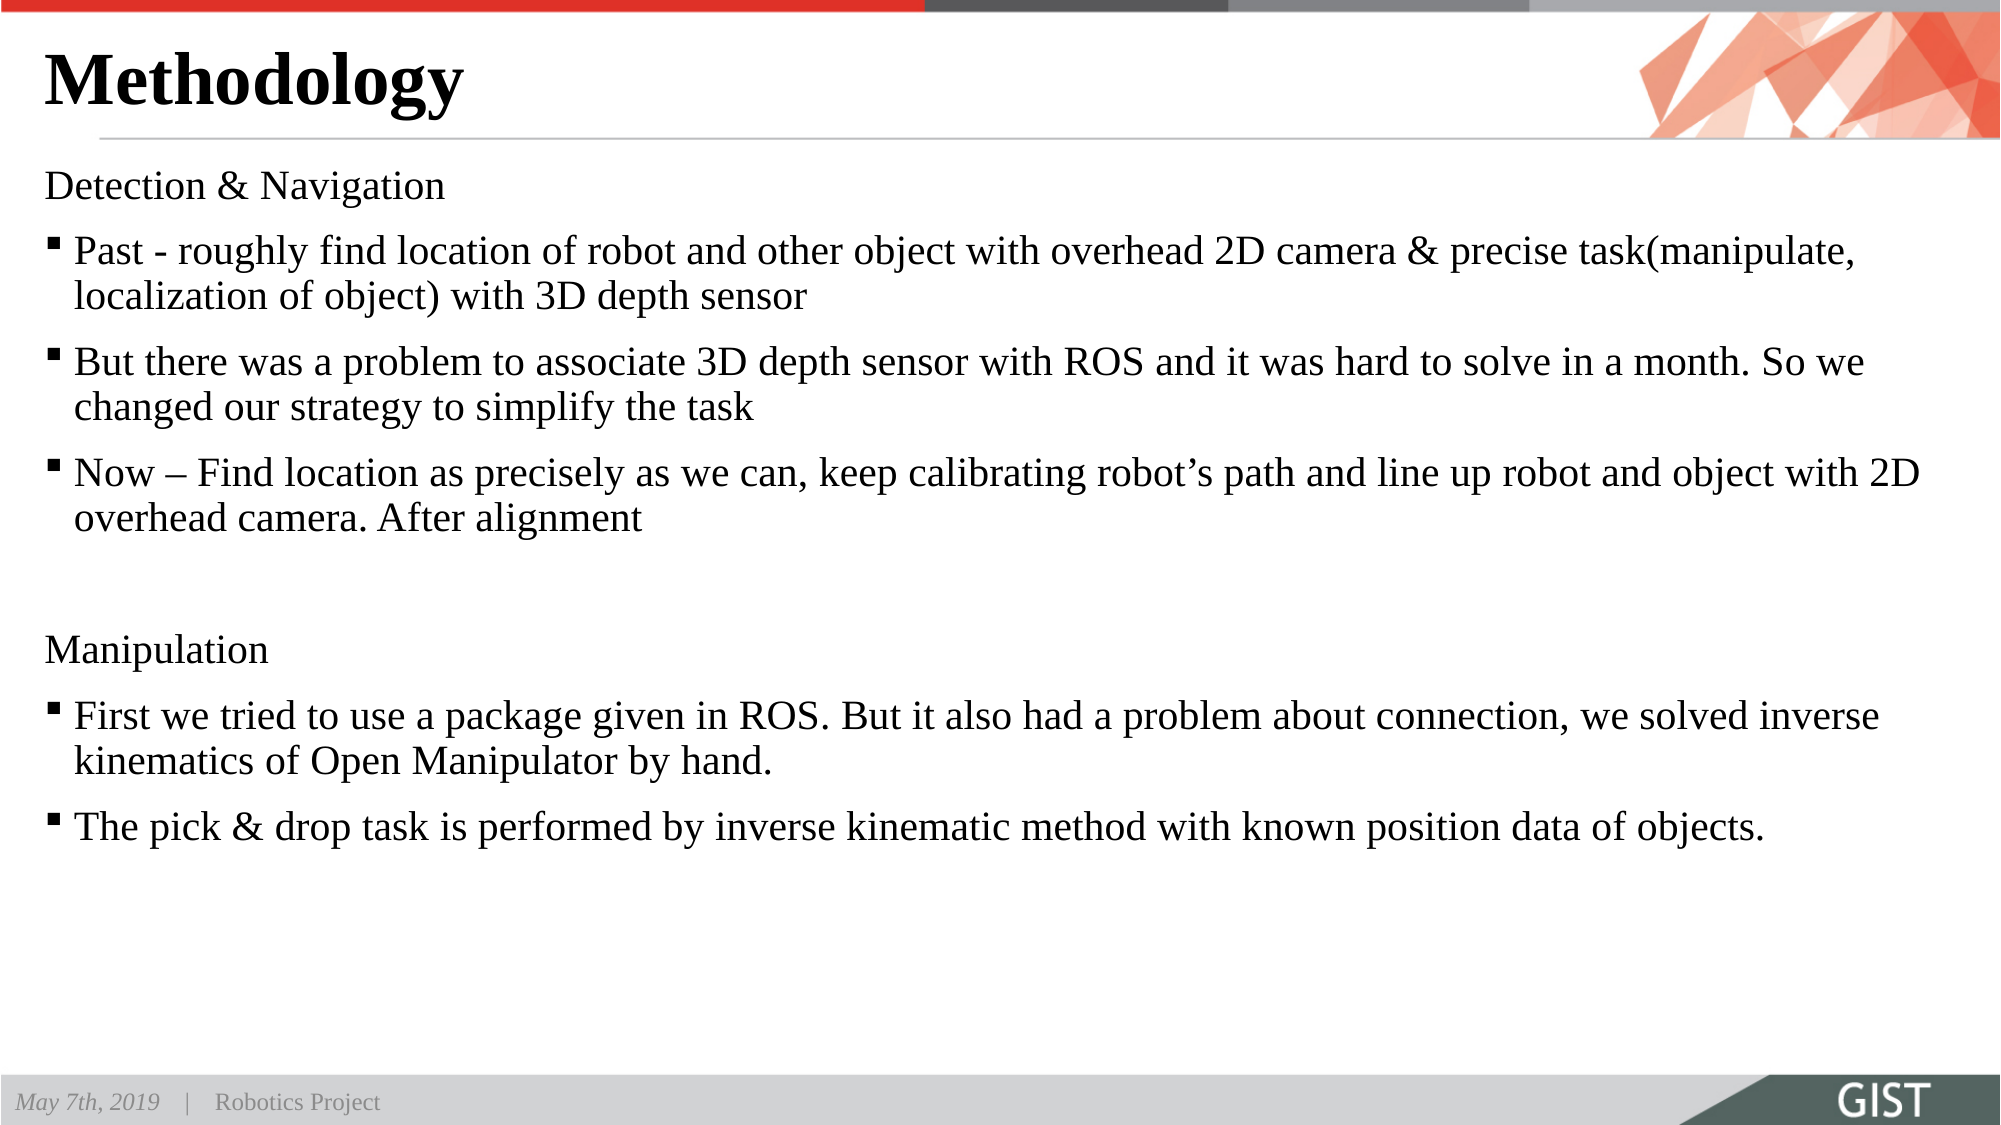

# Methodology
Detection & Navigation
Past - roughly find location of robot and other object with overhead 2D camera & precise task(manipulate, localization of object) with 3D depth sensor
But there was a problem to associate 3D depth sensor with ROS and it was hard to solve in a month. So we changed our strategy to simplify the task
Now – Find location as precisely as we can, keep calibrating robot’s path and line up robot and object with 2D overhead camera. After alignment

Manipulation
First we tried to use a package given in ROS. But it also had a problem about connection, we solved inverse kinematics of Open Manipulator by hand.
The pick & drop task is performed by inverse kinematic method with known position data of objects.

May 7th, 2019    |    Robotics Project